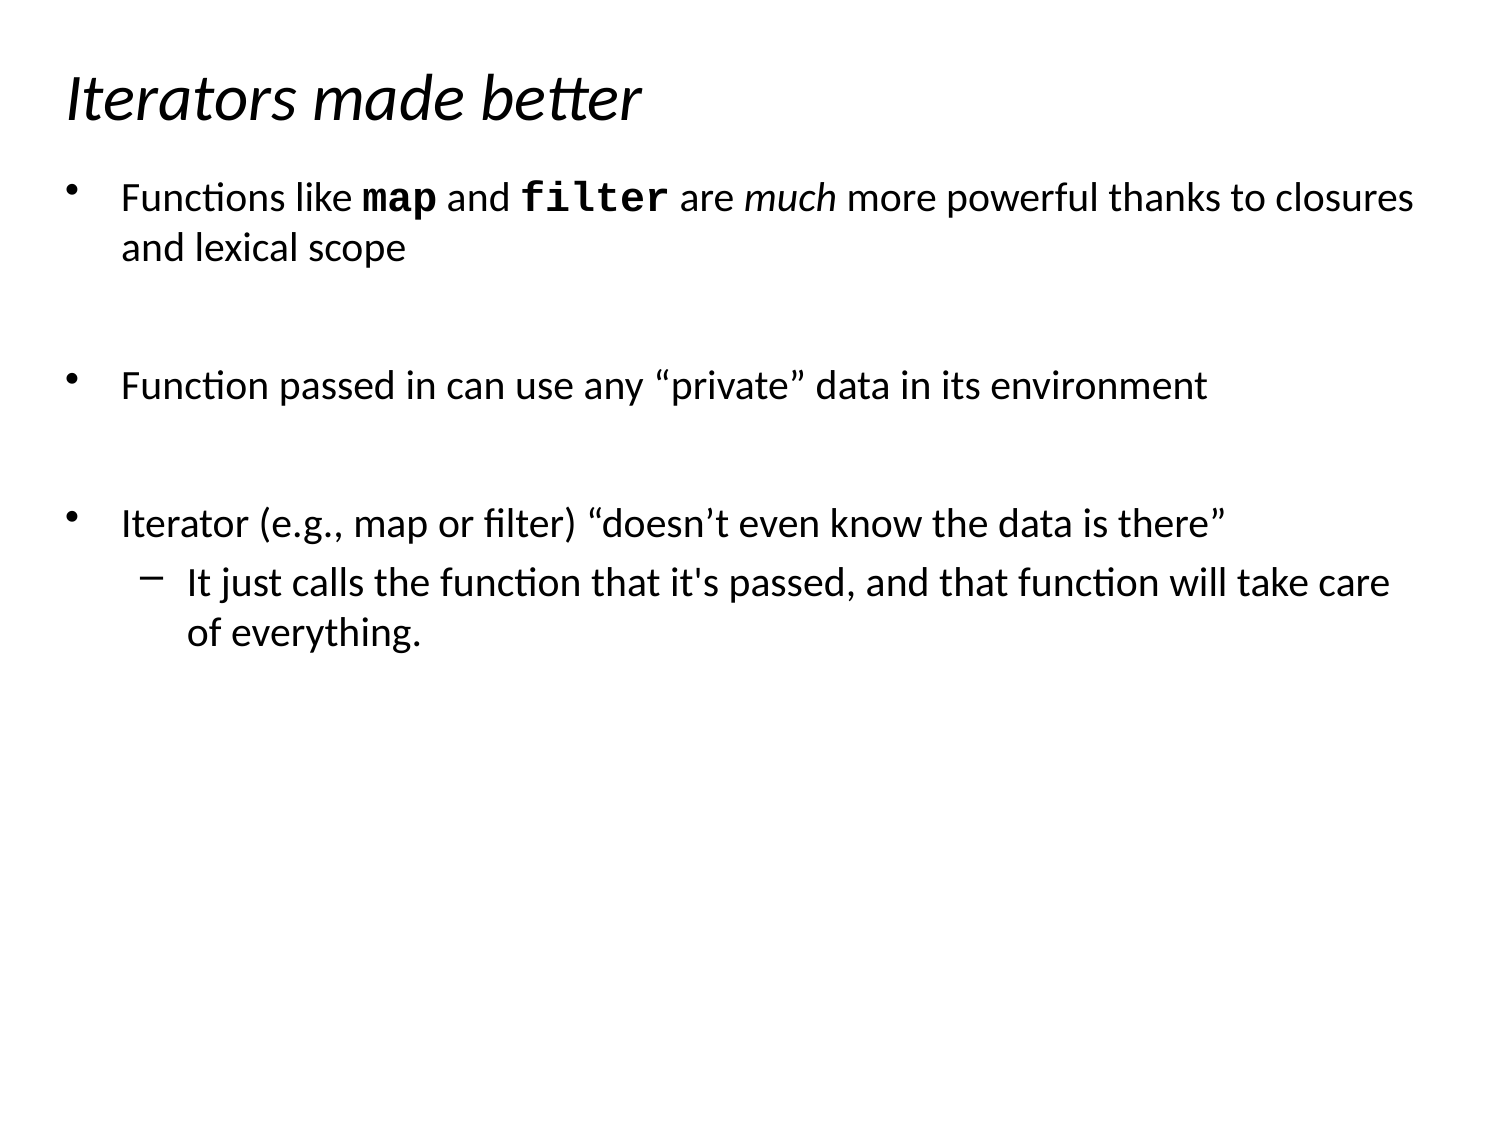

# Iterators made better
Functions like map and filter are much more powerful thanks to closures and lexical scope

Function passed in can use any “private” data in its environment

Iterator (e.g., map or filter) “doesn’t even know the data is there”
It just calls the function that it's passed, and that function will take care of everything.